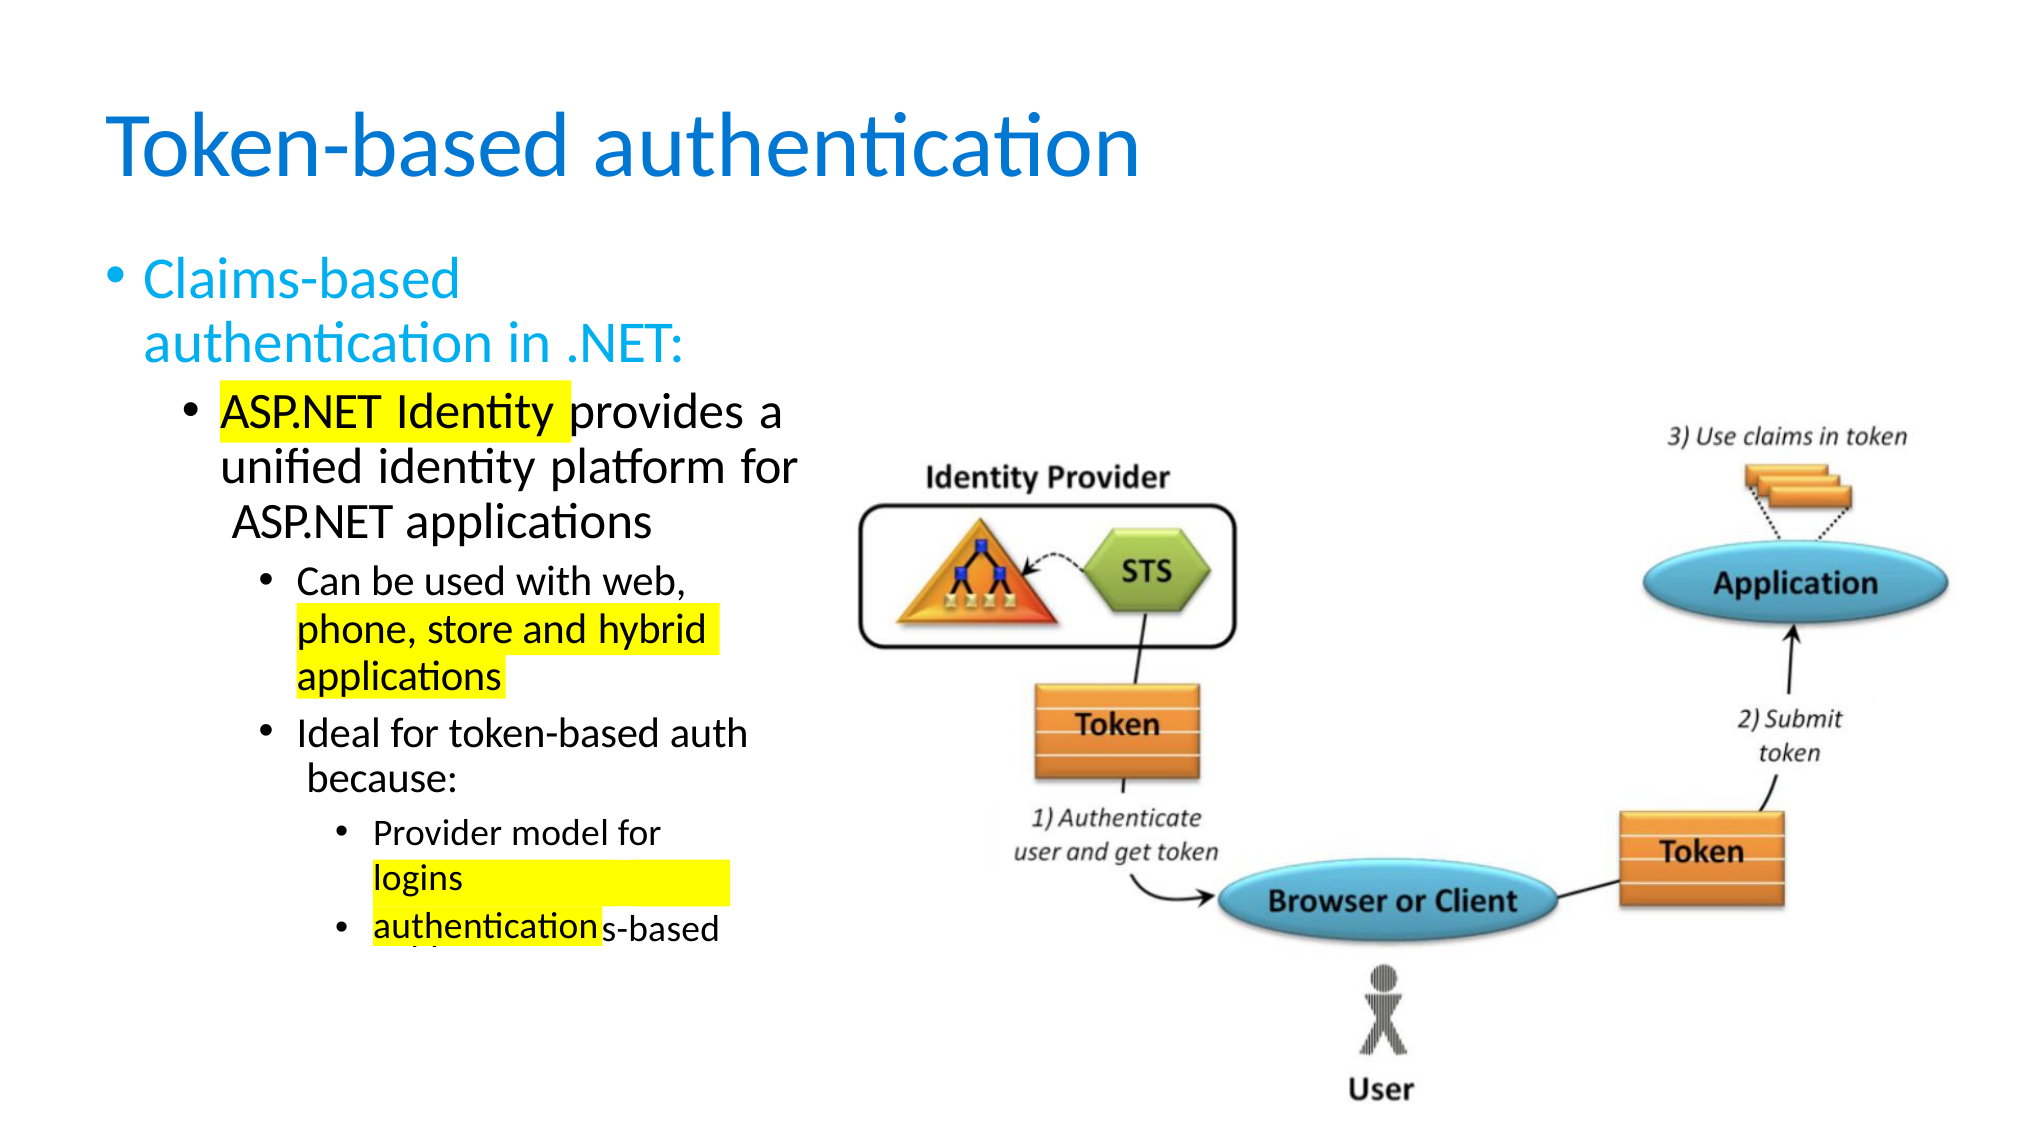

# Token-based authentication
Claims-based  authentication in .NET:
ASP.NET Identity provides a  unified identity platform for  ASP.NET applications
Can be used with web,
phone, store and hybrid

applications
Ideal for token-based auth  because:
Provider model for logins
Supports claims-based

authentication